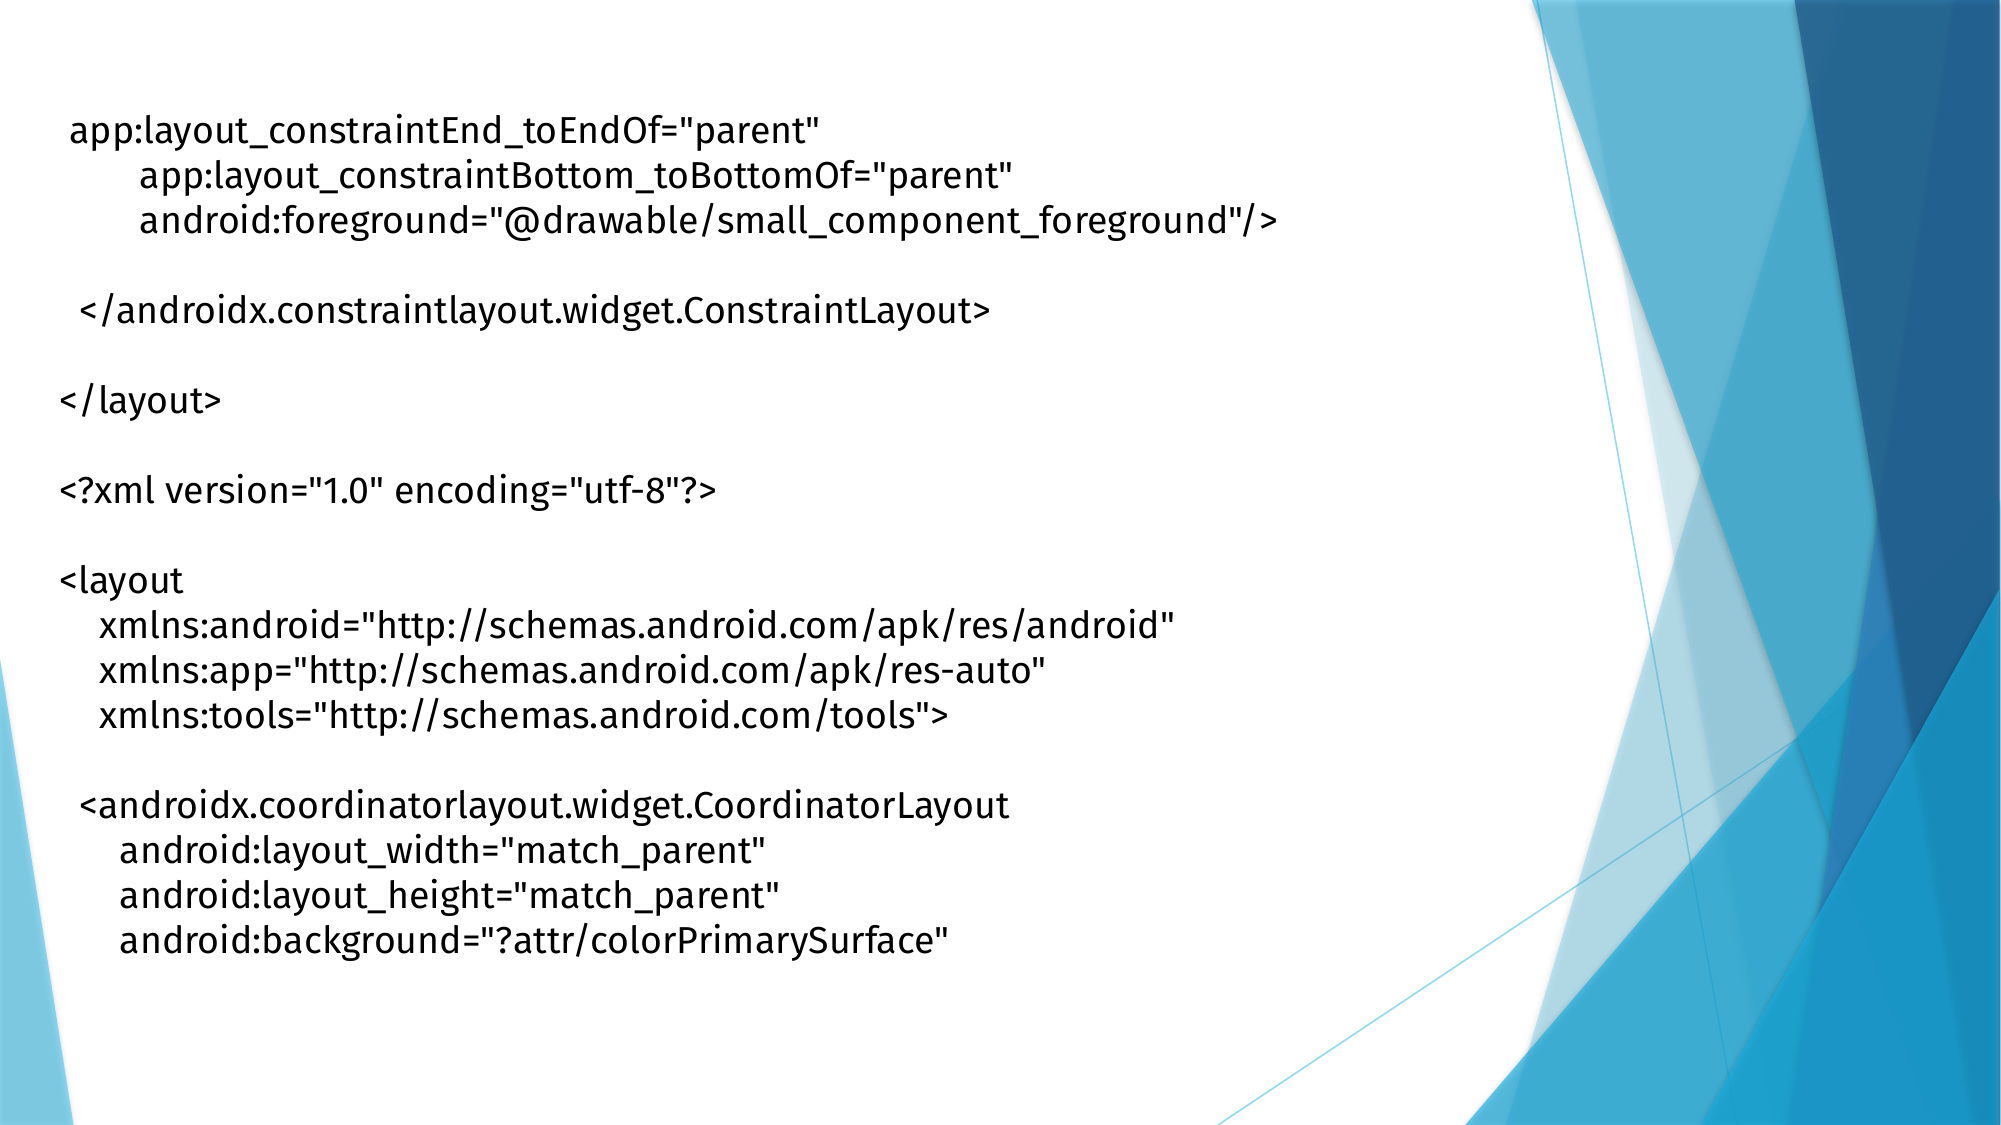

app:layout_constraintEnd_toEndOf="parent"
        app:layout_constraintBottom_toBottomOf="parent"
        android:foreground="@drawable/small_component_foreground"/>

  </androidx.constraintlayout.widget.ConstraintLayout>

</layout>

<?xml version="1.0" encoding="utf-8"?>

<layout
    xmlns:android="http://schemas.android.com/apk/res/android"
    xmlns:app="http://schemas.android.com/apk/res-auto"
    xmlns:tools="http://schemas.android.com/tools">

  <androidx.coordinatorlayout.widget.CoordinatorLayout
      android:layout_width="match_parent"
      android:layout_height="match_parent"
      android:background="?attr/colorPrimarySurface"